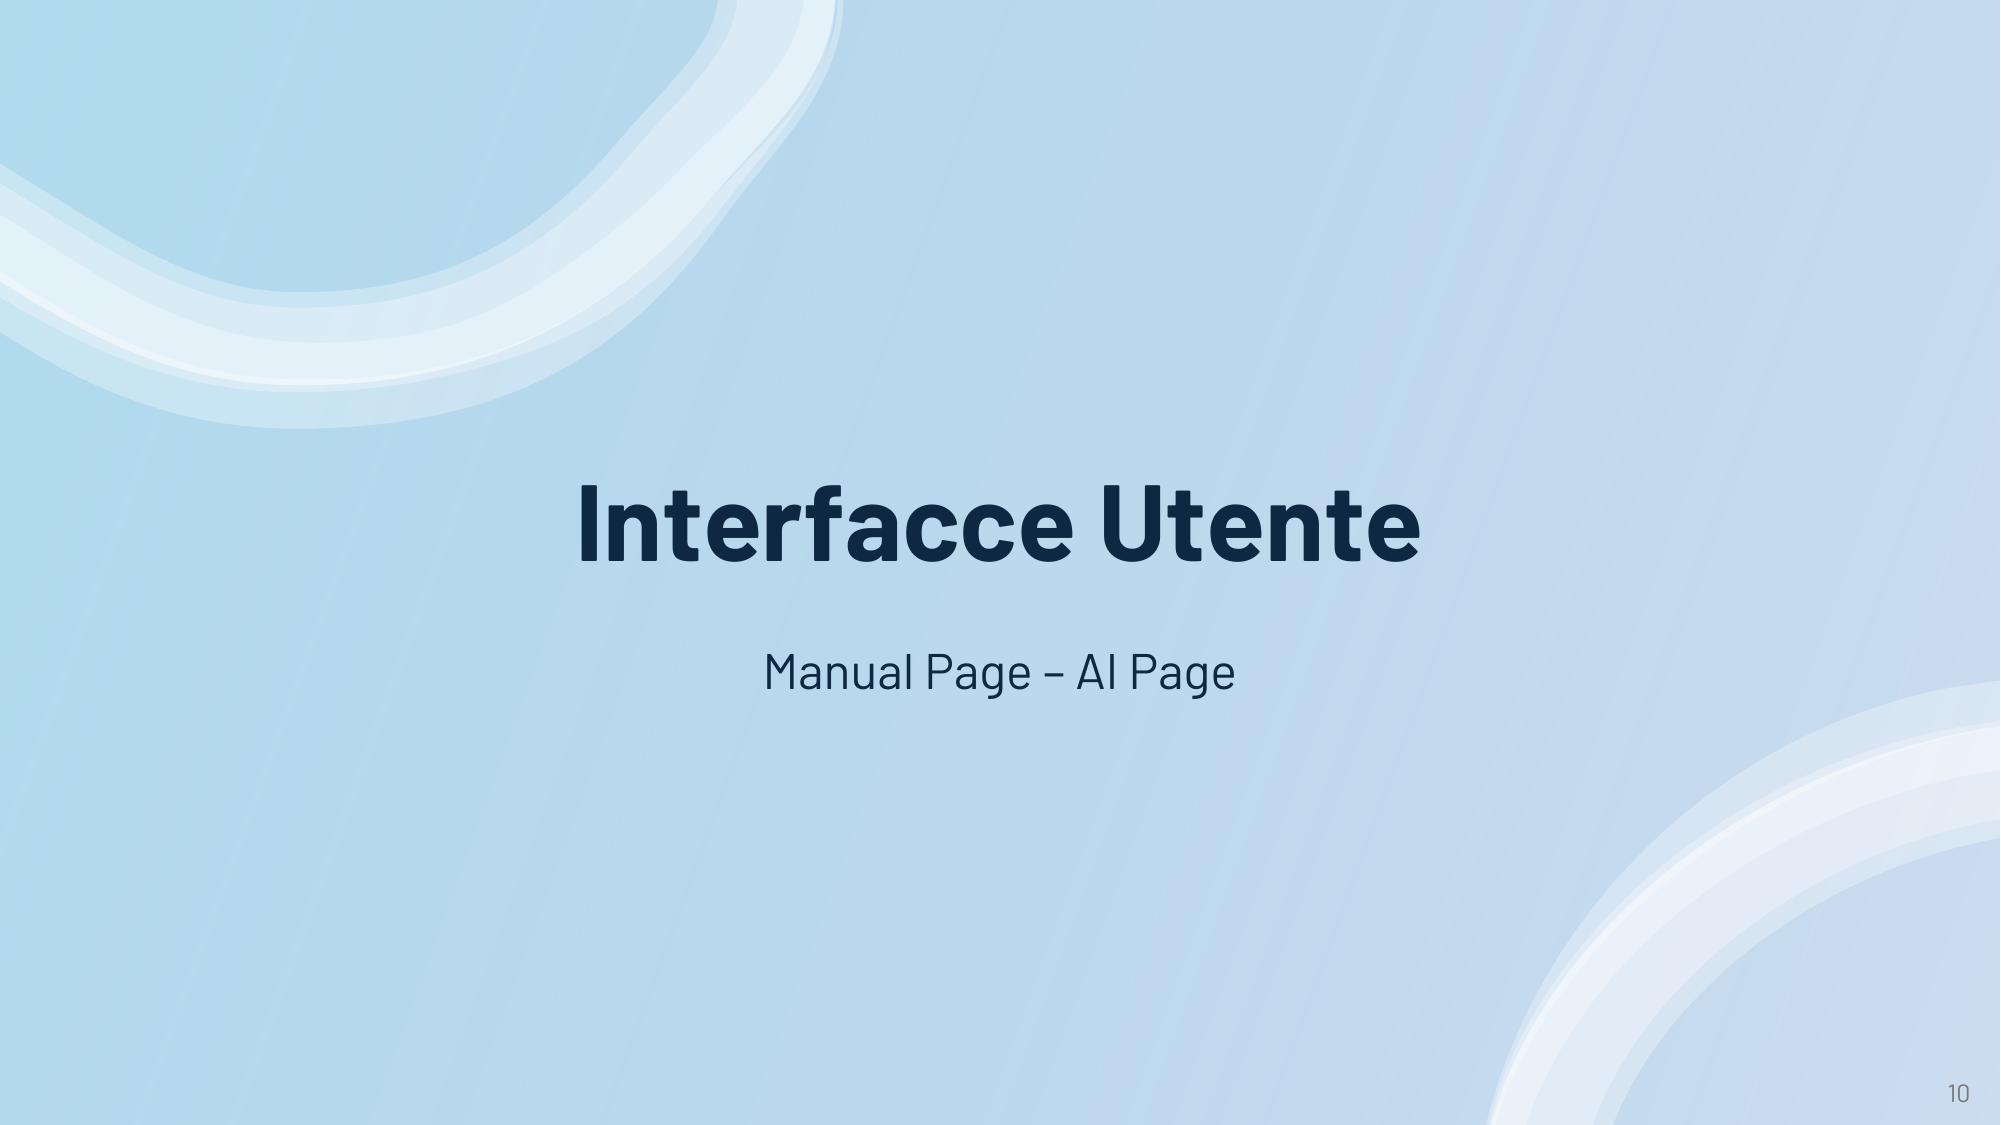

# Interfacce Utente
Manual Page – AI Page

10